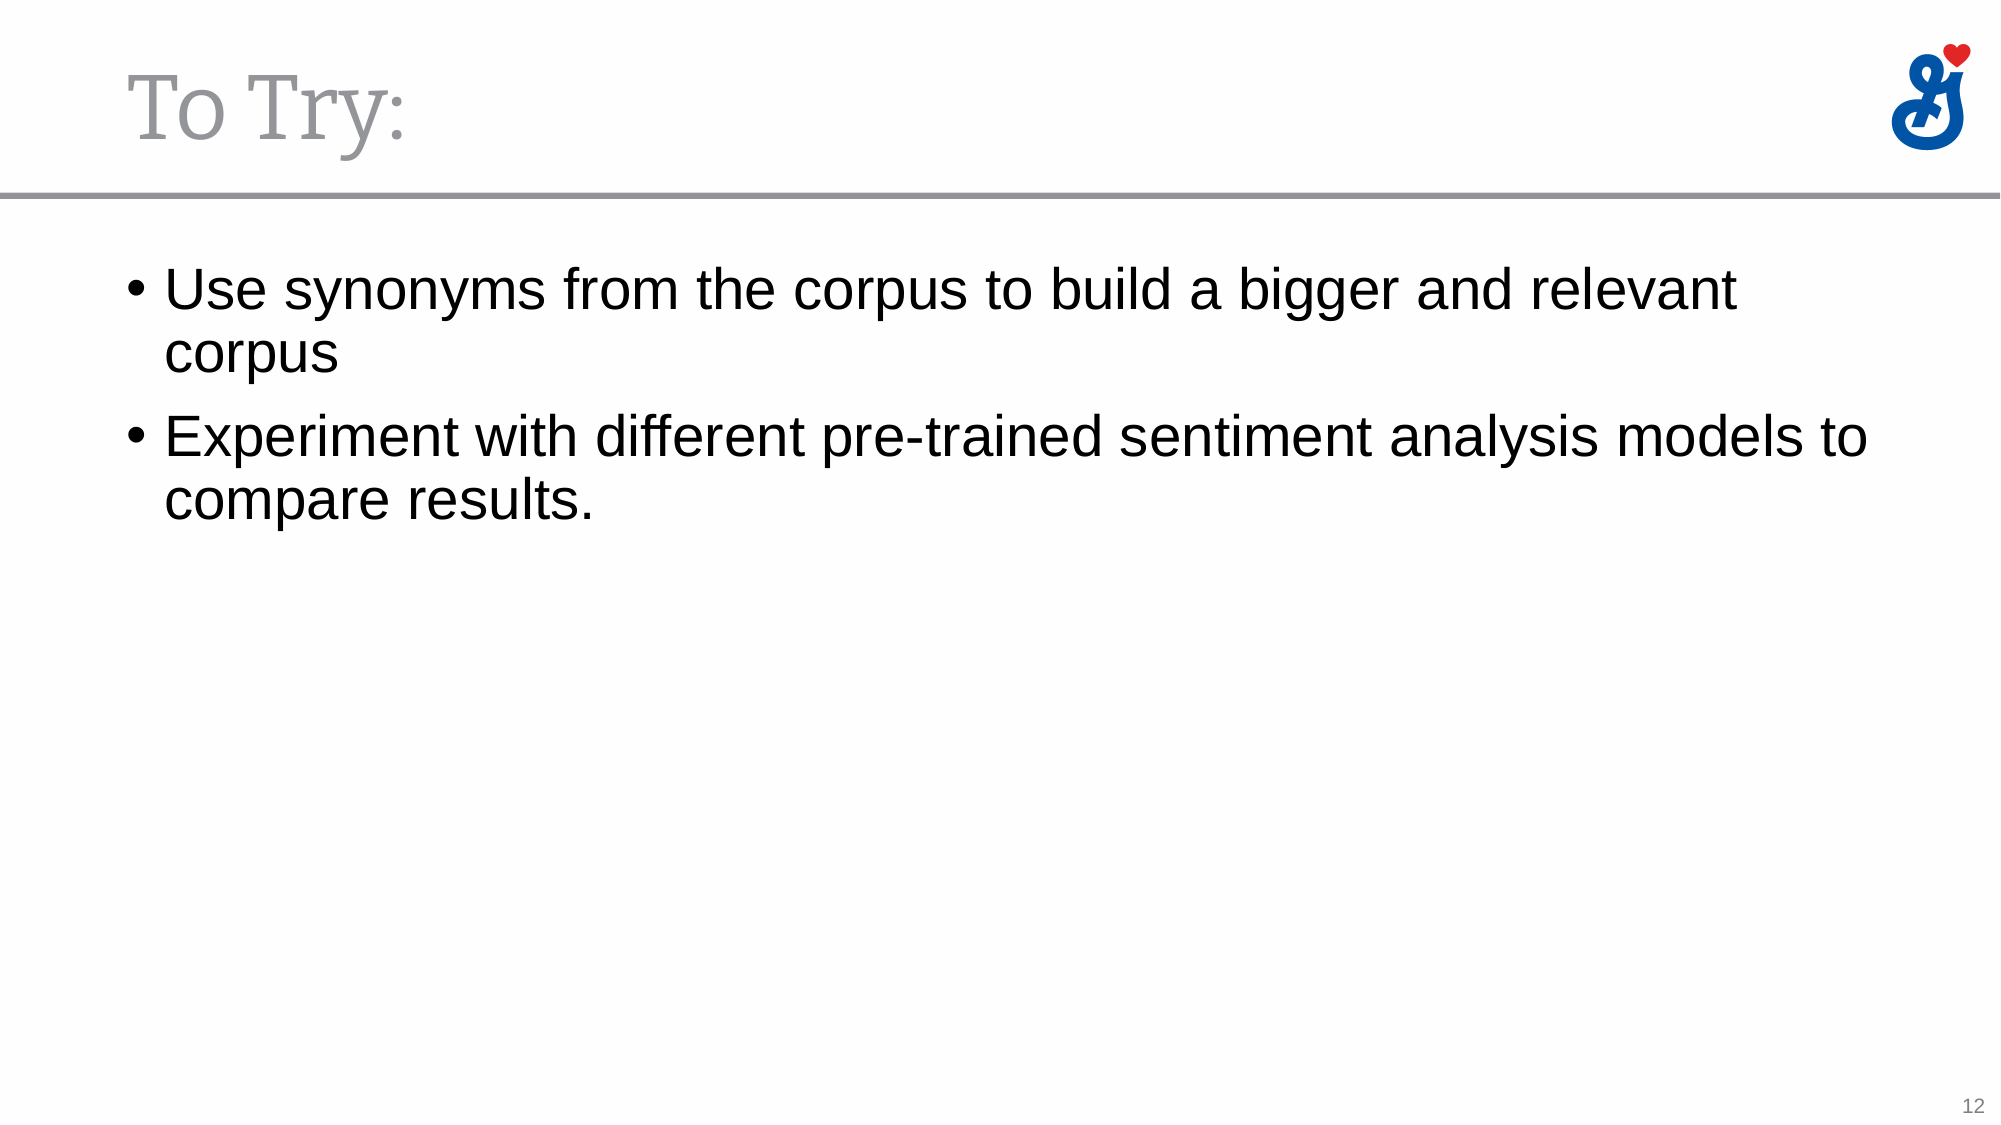

# To Try:
Use synonyms from the corpus to build a bigger and relevant corpus
Experiment with different pre-trained sentiment analysis models to compare results.